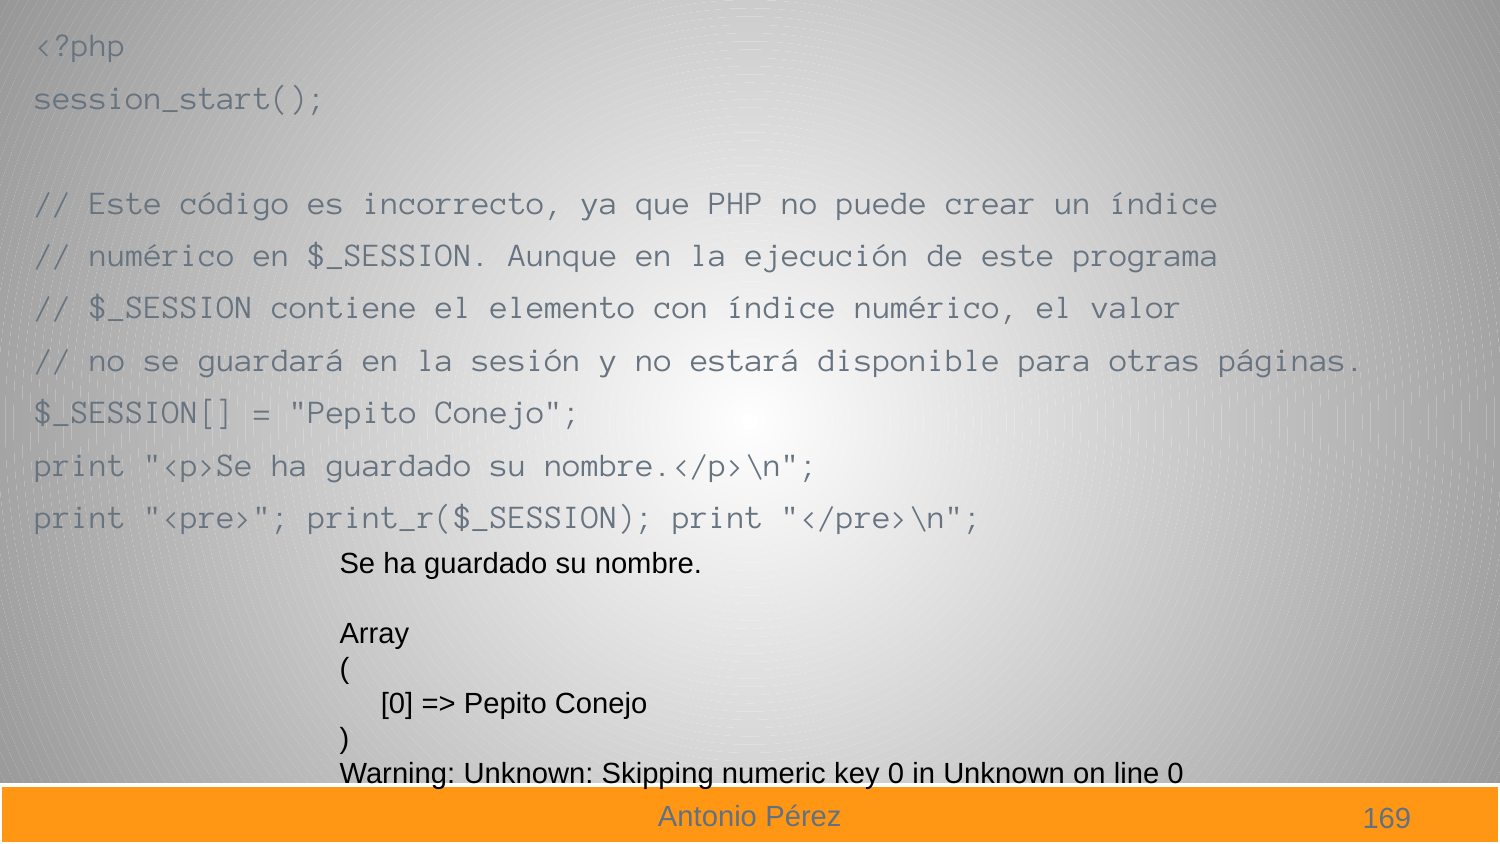

<?php
session_start();

// Este código es incorrecto, ya que PHP no puede crear un índice
// numérico en $_SESSION. Aunque en la ejecución de este programa
// $_SESSION contiene el elemento con índice numérico, el valor
// no se guardará en la sesión y no estará disponible para otras páginas.
$_SESSION[] = "Pepito Conejo";
print "<p>Se ha guardado su nombre.</p>\n";
print "<pre>"; print_r($_SESSION); print "</pre>\n";
Se ha guardado su nombre.

Array
(
     [0] => Pepito Conejo
)
Warning: Unknown: Skipping numeric key 0 in Unknown on line 0
169